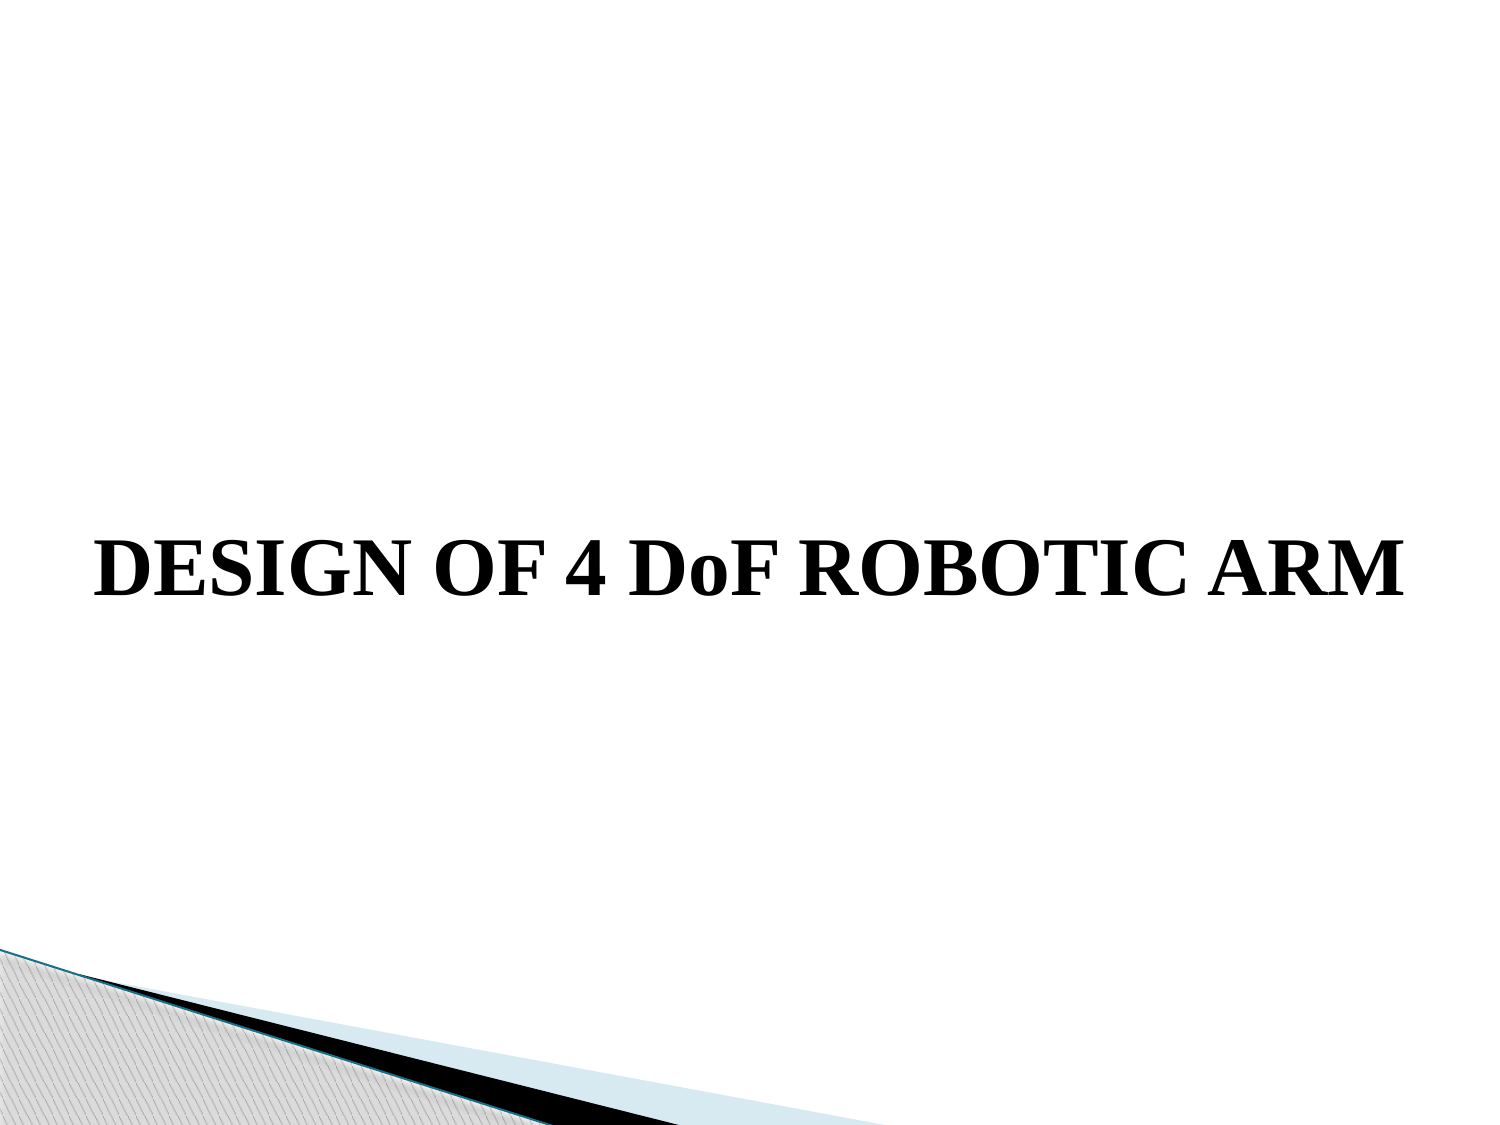

# DESIGN OF 4 DoF ROBOTIC ARM